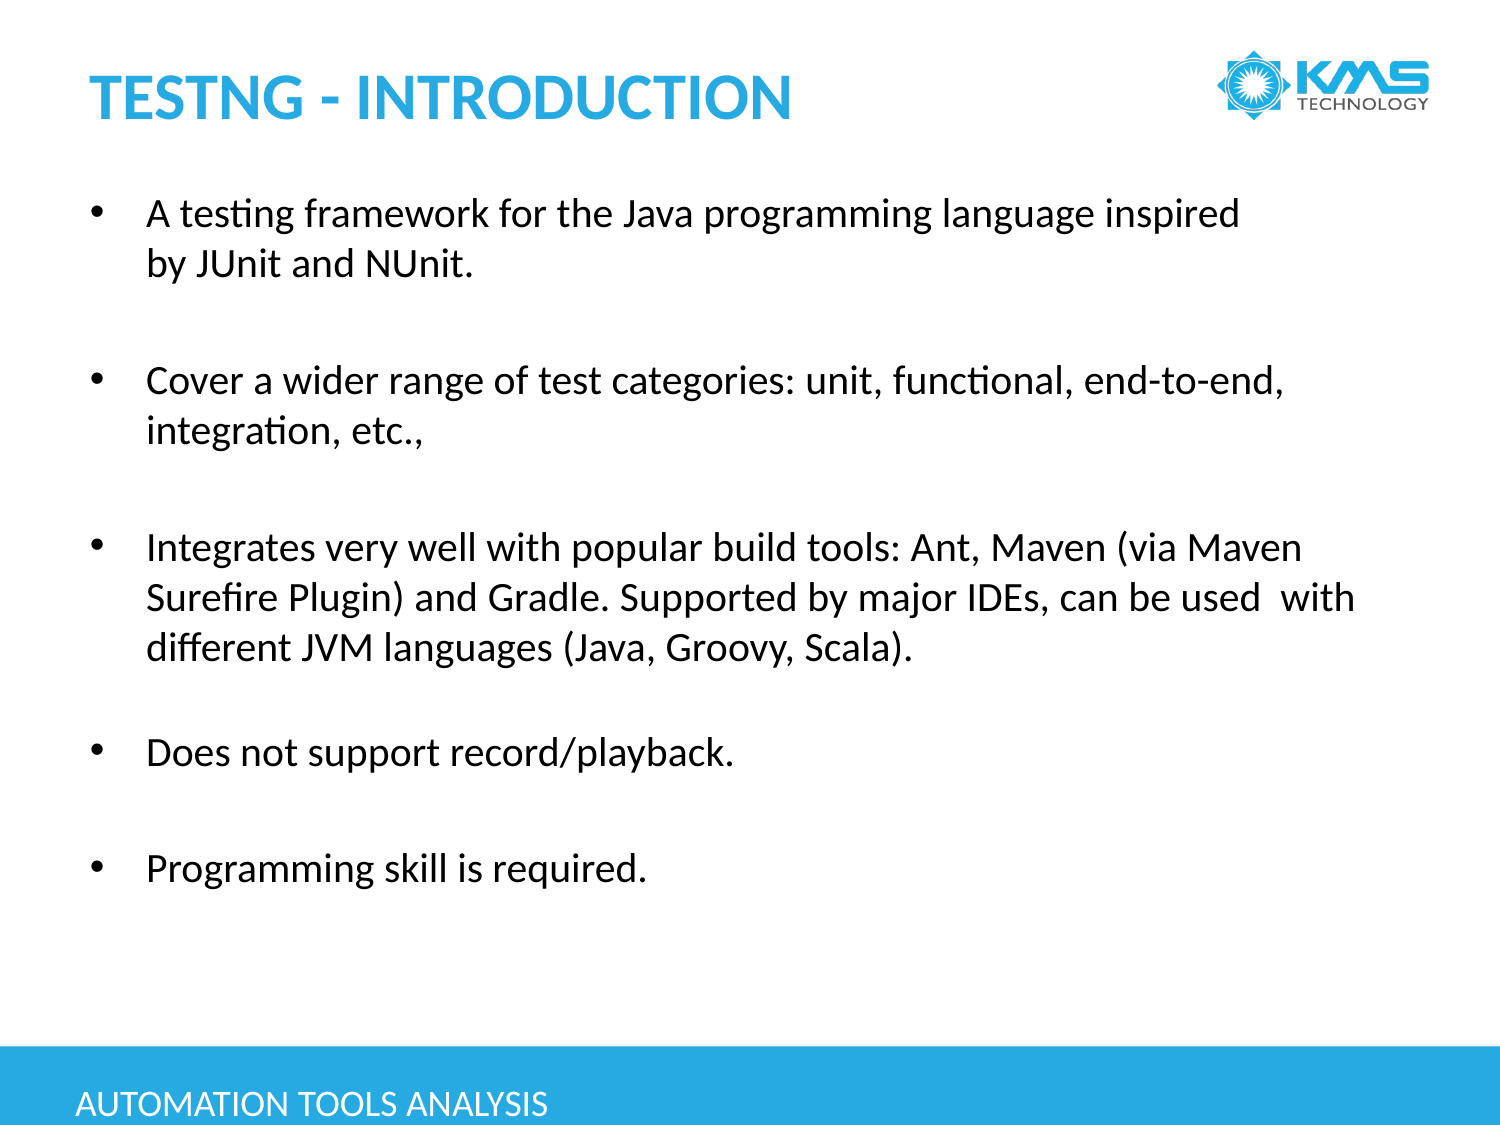

# TESTNG - INTRODUCTION
A testing framework for the Java programming language inspired by JUnit and NUnit.

Cover a wider range of test categories: unit, functional, end-to-end, integration, etc.,

Integrates very well with popular build tools: Ant, Maven (via Maven Surefire Plugin) and Gradle. Supported by major IDEs, can be used  with different JVM languages (Java, Groovy, Scala).

Does not support record/playback.

Programming skill is required.
Automation tools analysis